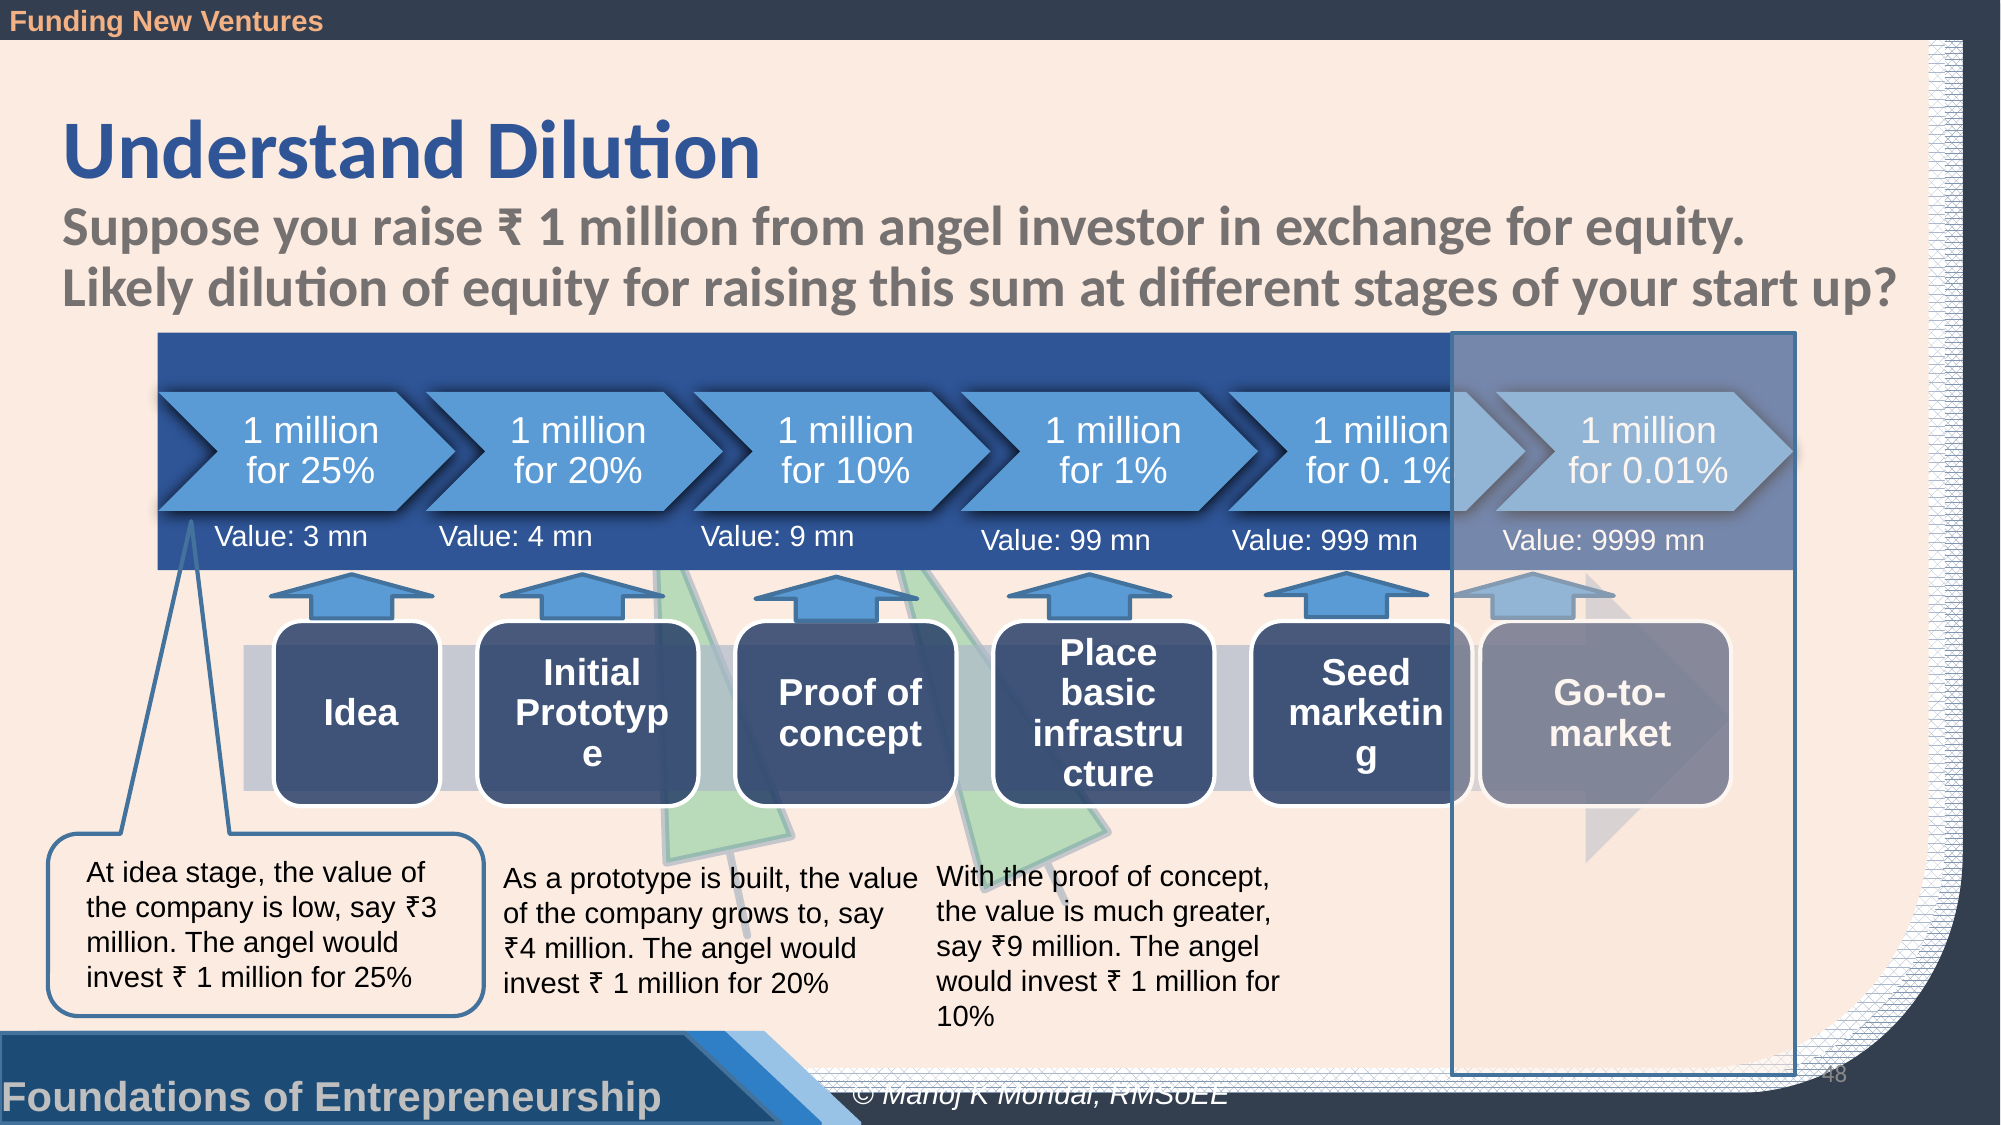

# Understand Dilution Suppose you raise ₹ 1 million from angel investor in exchange for equity. Likely dilution of equity for raising this sum at different stages of your start up?
Idea
Initial Prototype
Proof of concept
Place basic infrastructure
Seed marketing
Go-to-market
1 million for 25%
1 million for 20%
1 million for 10%
1 million for 1%
1 million for 0. 1%
1 million for 0.01%

Value: 3 mn
Value: 4 mn
Value: 9 mn
Value: 99 mn
Value: 999 mn
Value: 9999 mn

At idea stage, the value of the company is low, say ₹3 million. The angel would invest ₹ 1 million for 25%
With the proof of concept, the value is much greater, say ₹9 million. The angel would invest ₹ 1 million for 10%
As a prototype is built, the value of the company grows to, say ₹4 million. The angel would invest ₹ 1 million for 20%
48